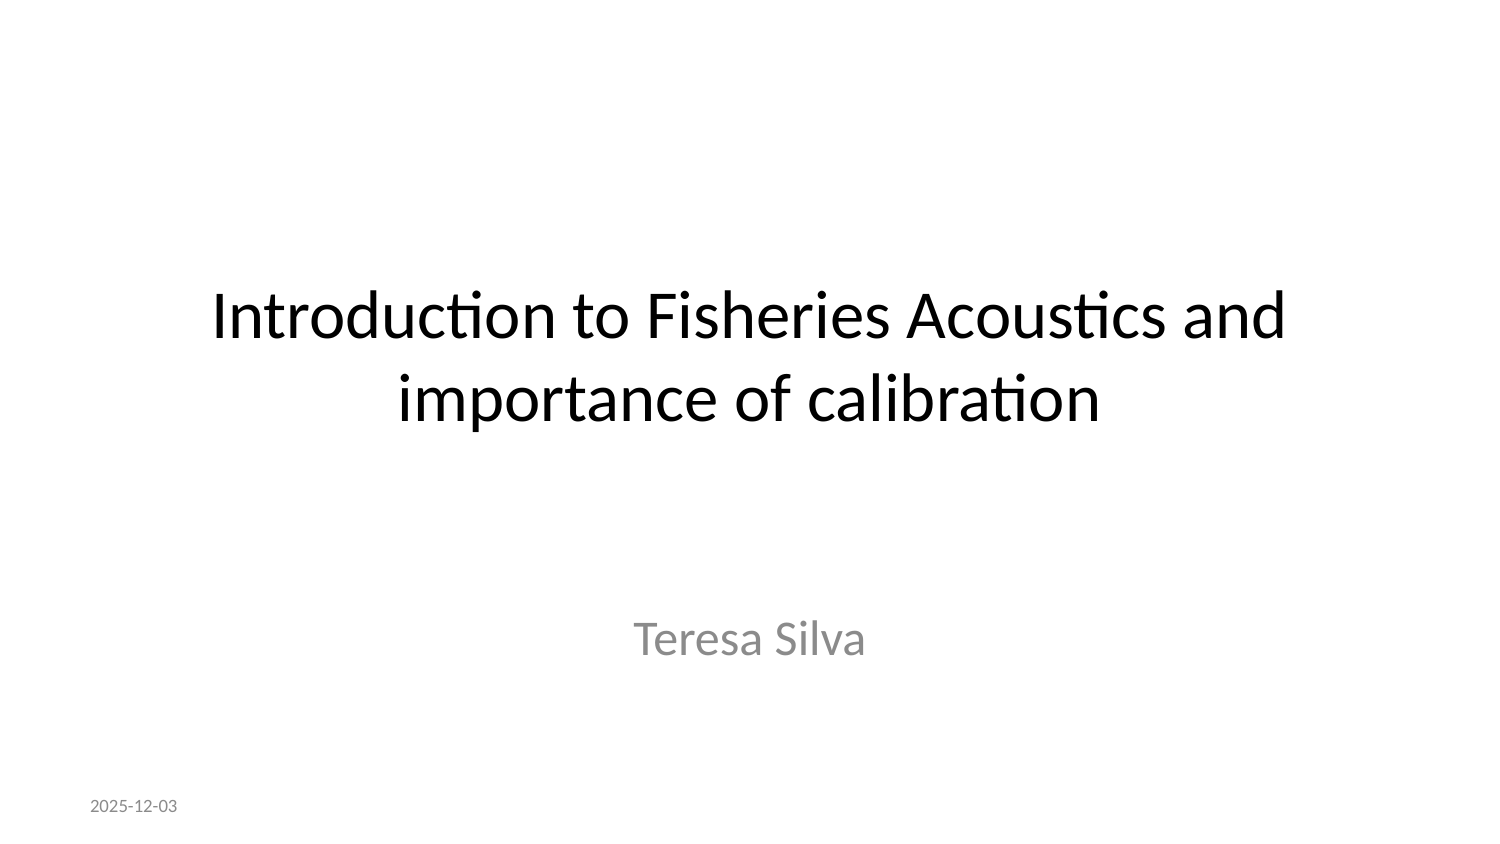

# Introduction to Fisheries Acoustics and importance of calibration
Teresa Silva
2025-12-03